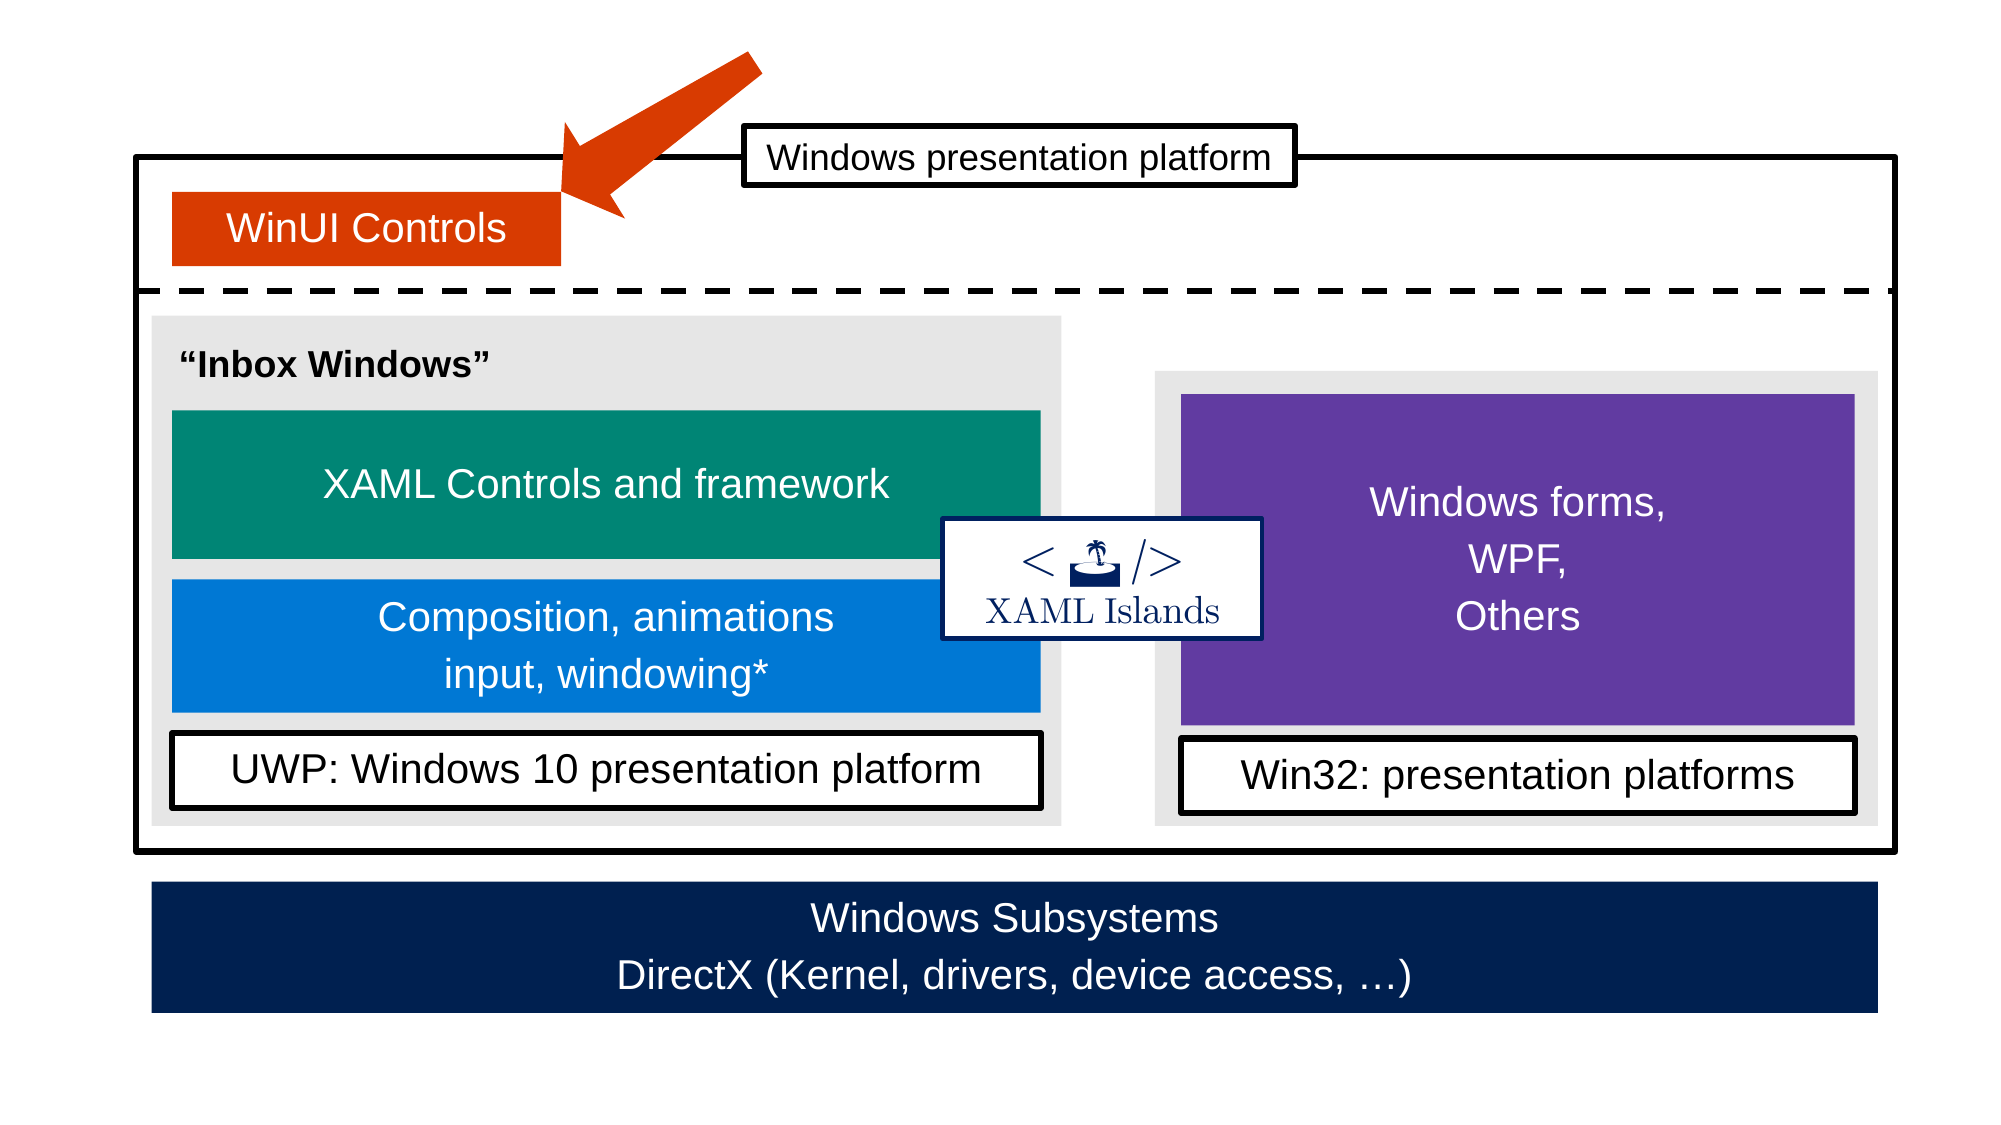

Windows presentation platform

WinUI Controls

“Inbox Windows”

Windows forms,
WPF,
Others
XAML Controls and framework
< 🏝 />
XAML Islands
Composition, animations
input, windowing*
UWP: Windows 10 presentation platform
Win32: presentation platforms
Windows Subsystems
DirectX (Kernel, drivers, device access, …)